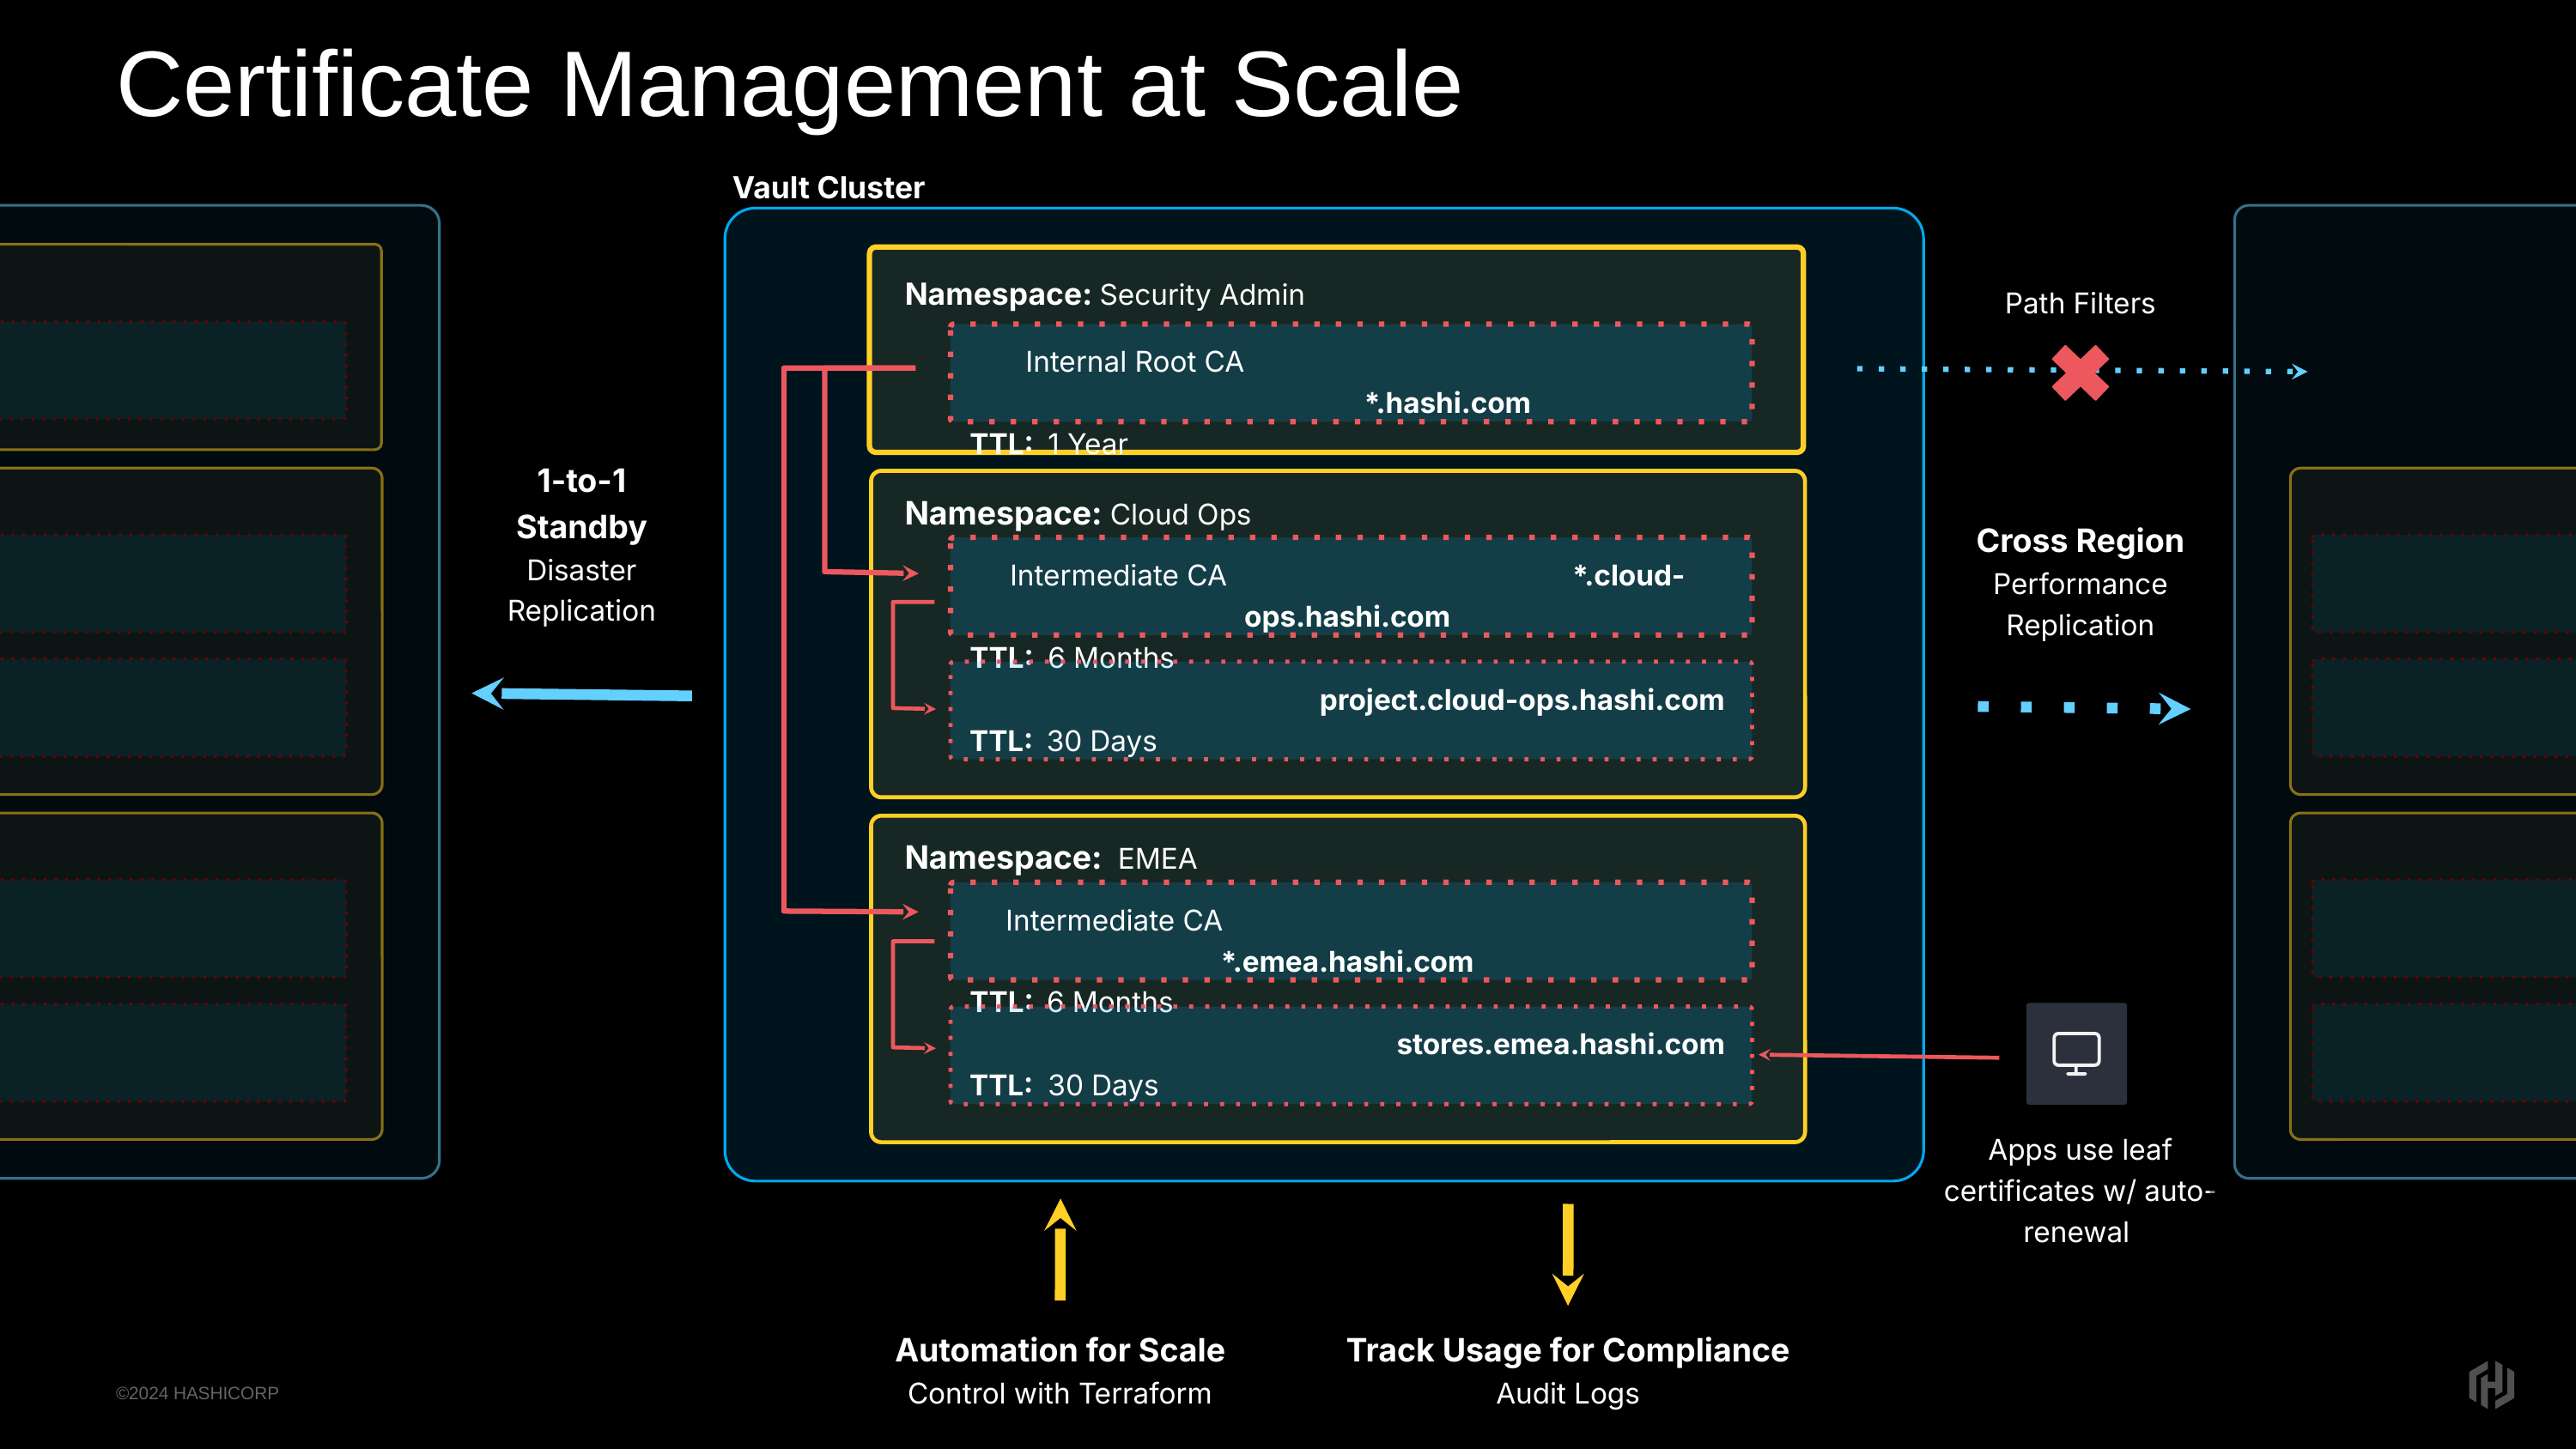

# Certificate Management at Scale

Vault Cluster

Namespace: Security Admin
Path Filters

Internal Root CA					         *.hashi.com
TTL:  1 Year

1-to-1 Standby
Disaster
Replication

Namespace: Cloud Ops
Cross Region
Performance
Replication

Intermediate CA	    		      *.cloud-ops.hashi.com
TTL:  6 Months

project.cloud-ops.hashi.com
TTL:  30 Days

Namespace:  EMEA

Intermediate CA		     		      *.emea.hashi.com
TTL:  6 Months

stores.emea.hashi.com
TTL:  30 Days
Apps use leaf certificates w/ auto-renewal

Automation for Scale
Control with Terraform
Track Usage for Compliance
Audit Logs